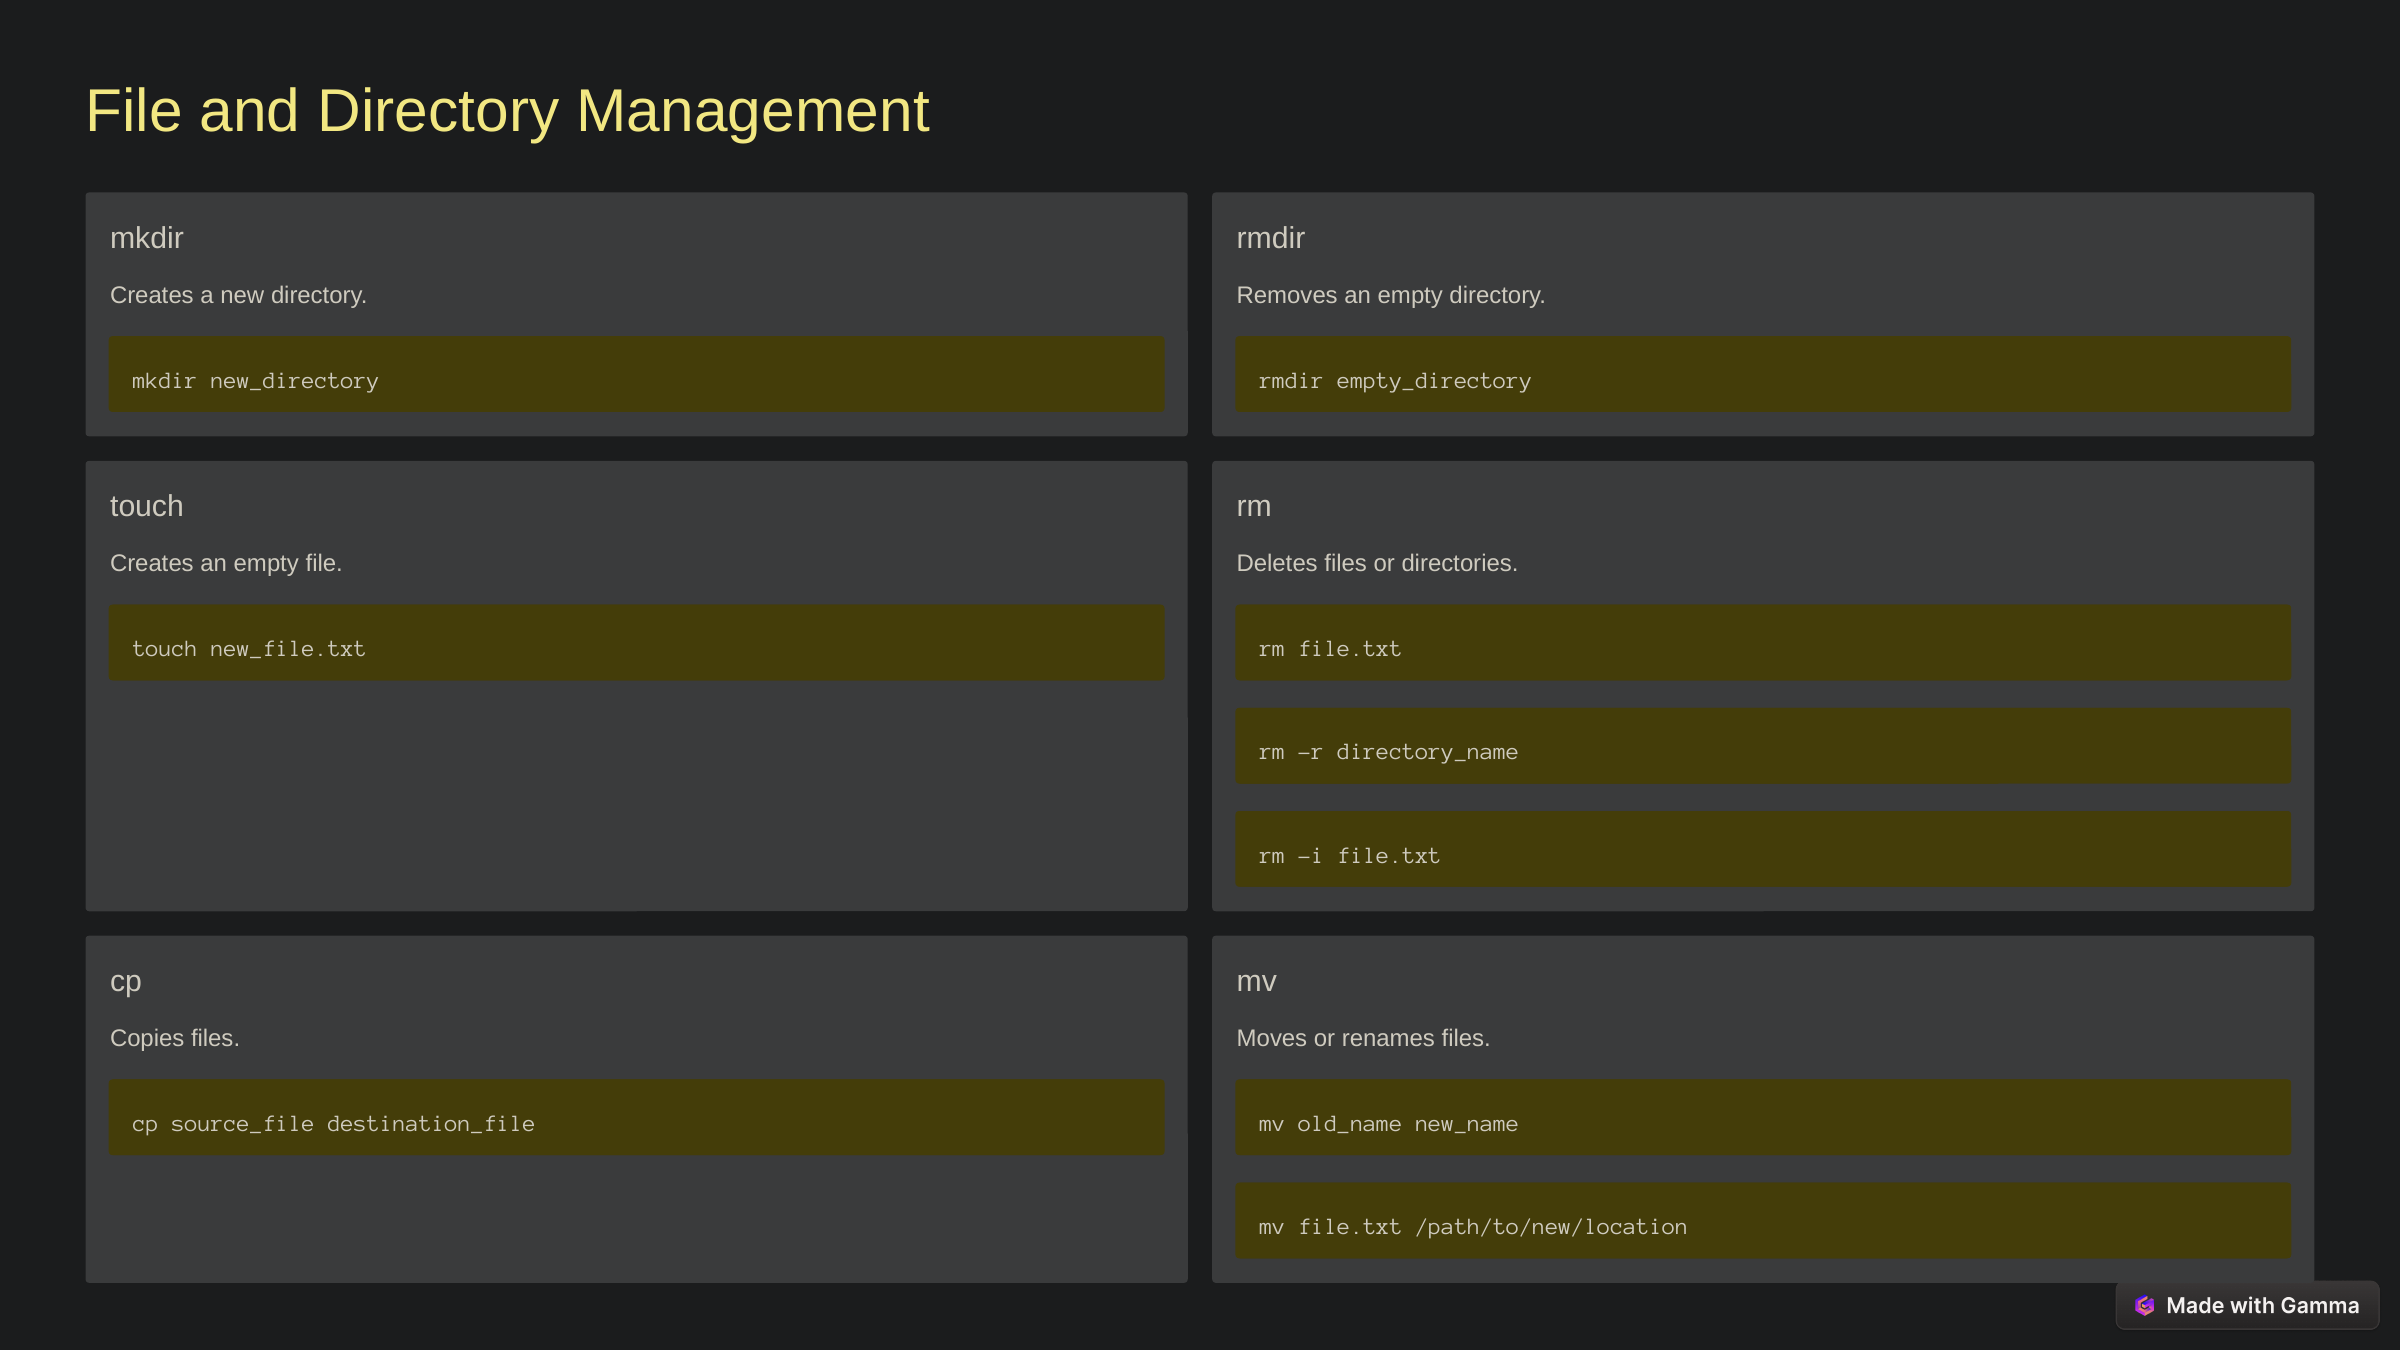

File and Directory Management

mkdir
rmdir
Creates a new directory.
Removes an empty directory.

mkdir new_directory
rmdir empty_directory

touch
rm
Creates an empty file.
Deletes files or directories.

touch new_file.txt
rm file.txt

rm -r directory_name

rm -i file.txt

cp
mv
Copies files.
Moves or renames files.

cp source_file destination_file
mv old_name new_name

mv file.txt /path/to/new/location